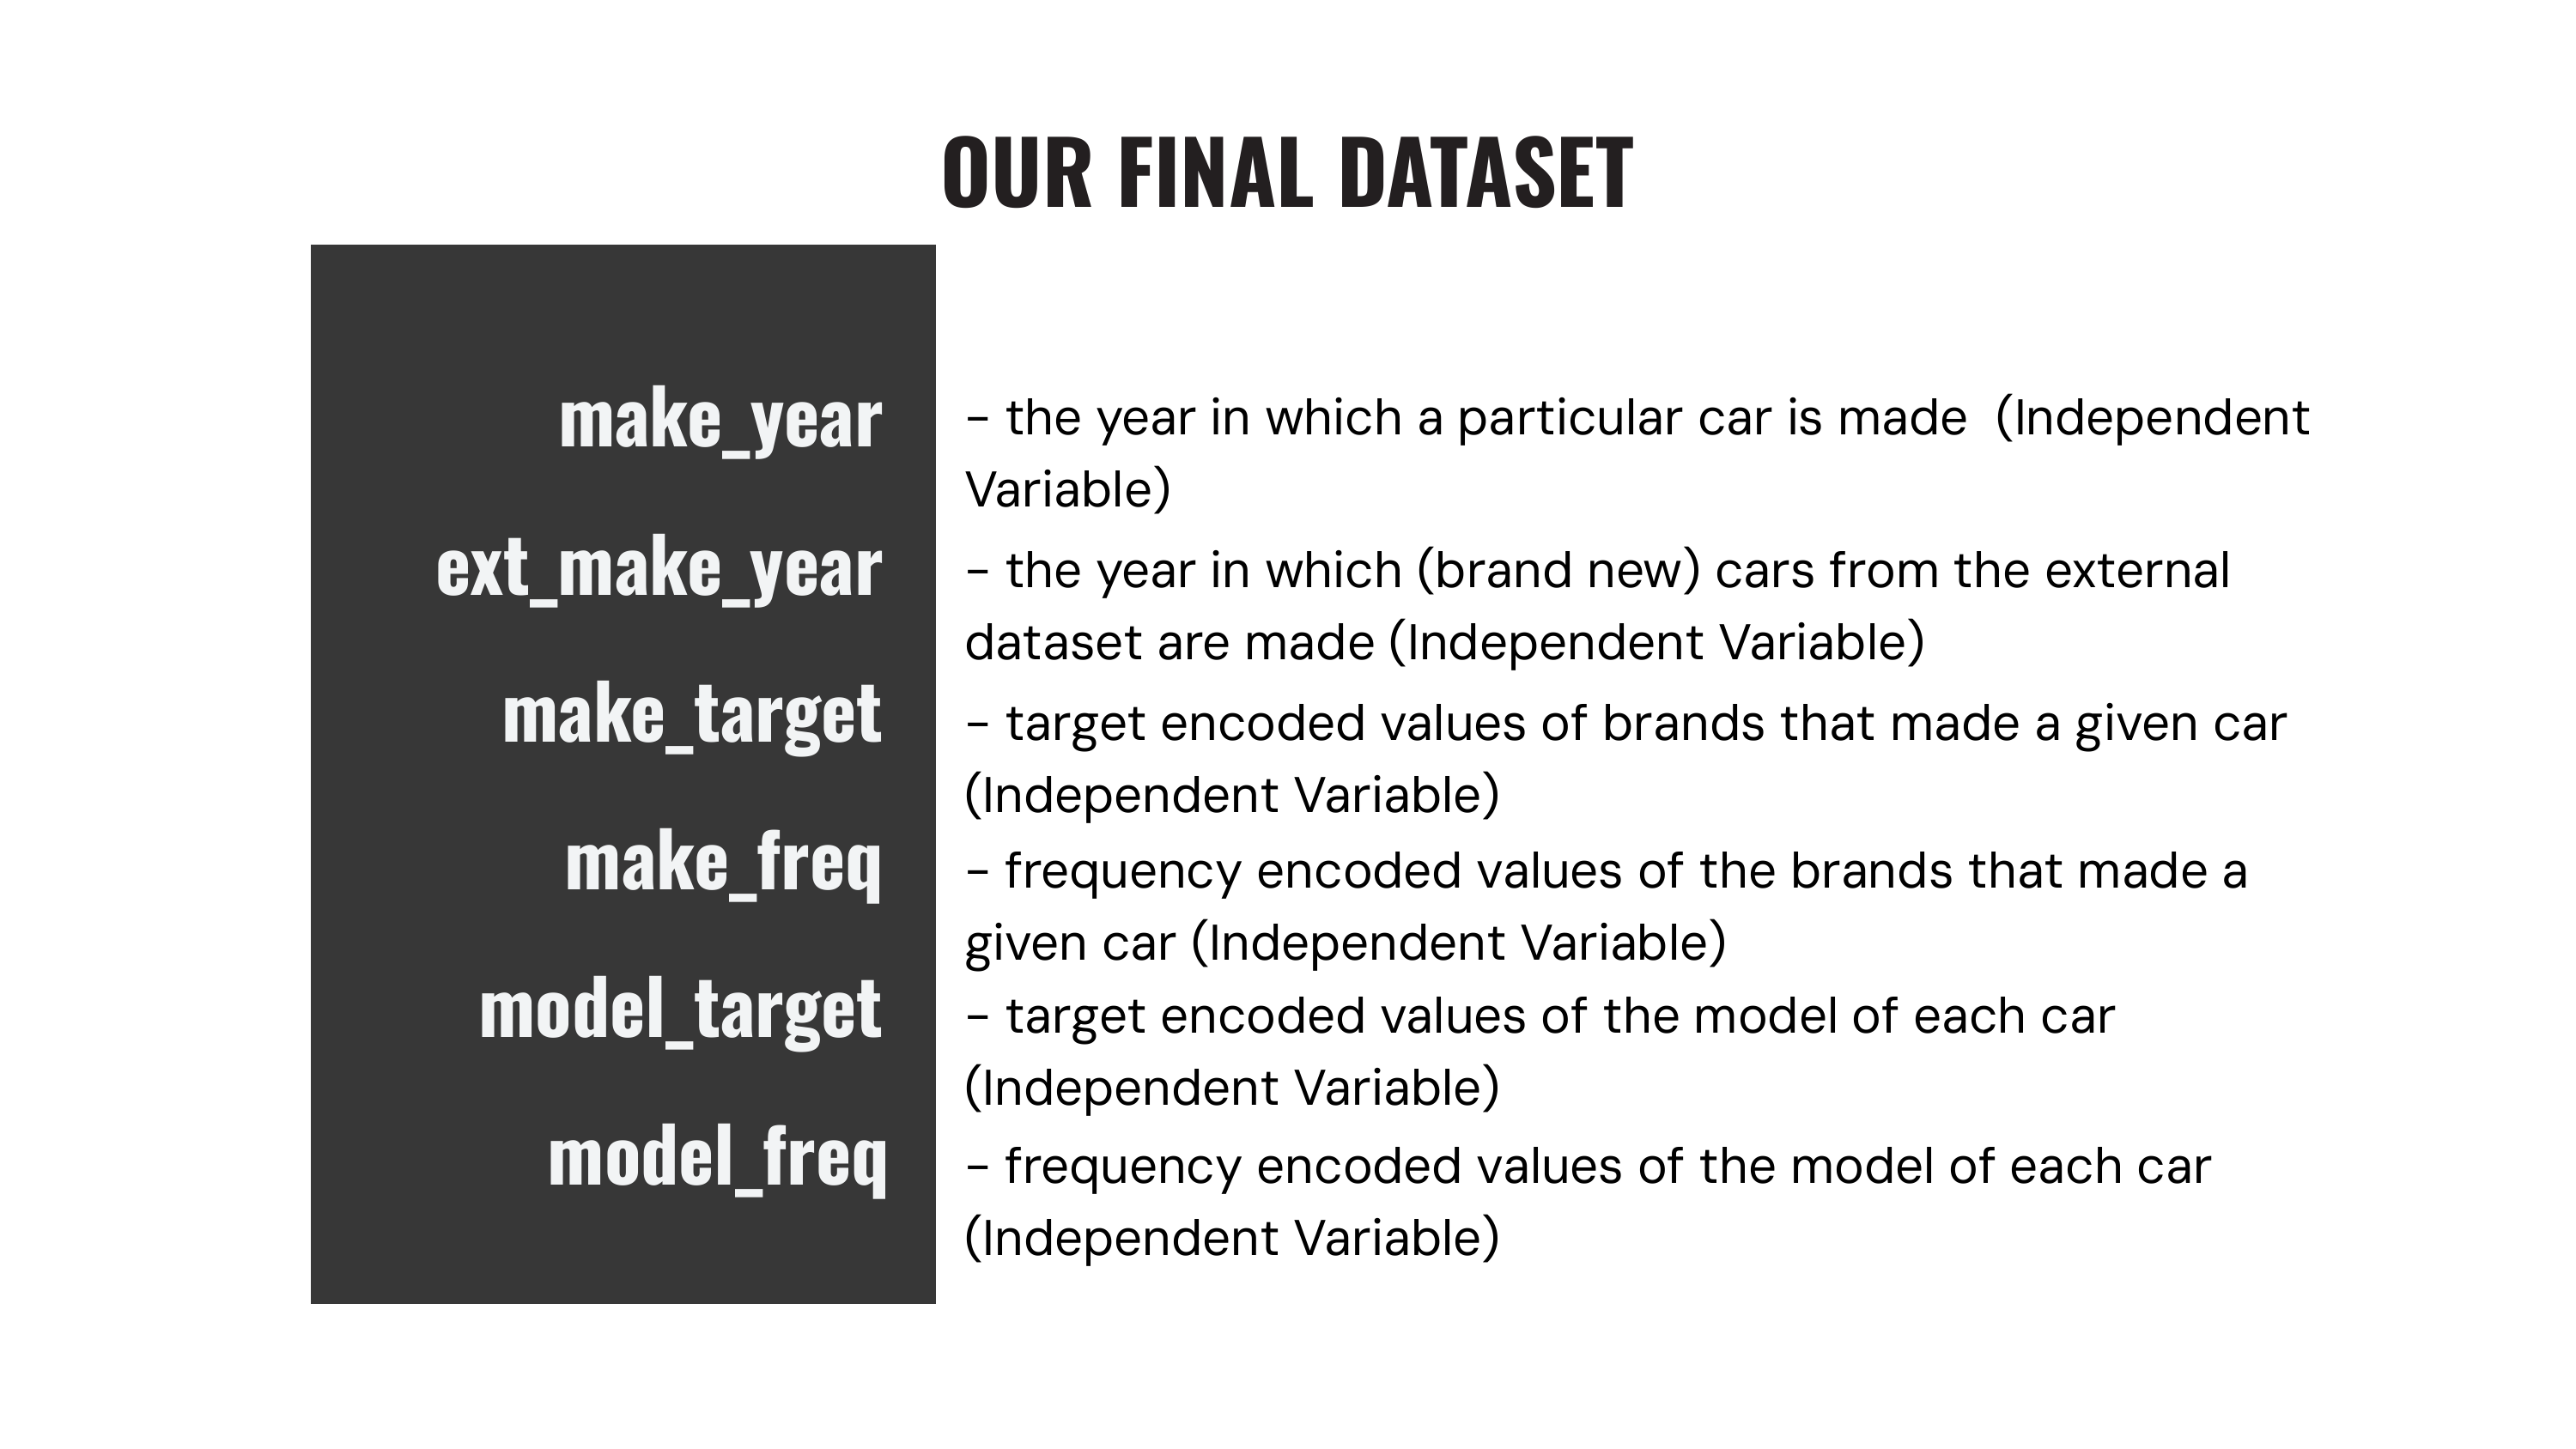

OUR FINAL DATASET

make_year
- the year in which a particular car is made  (Independent Variable)
ext_make_year
- the year in which (brand new) cars from the external dataset are made (Independent Variable)
make_target
- target encoded values of brands that made a given car (Independent Variable)
make_freq
- frequency encoded values of the brands that made a given car (Independent Variable)
model_target
- target encoded values of the model of each car (Independent Variable)
model_freq
- frequency encoded values of the model of each car (Independent Variable)